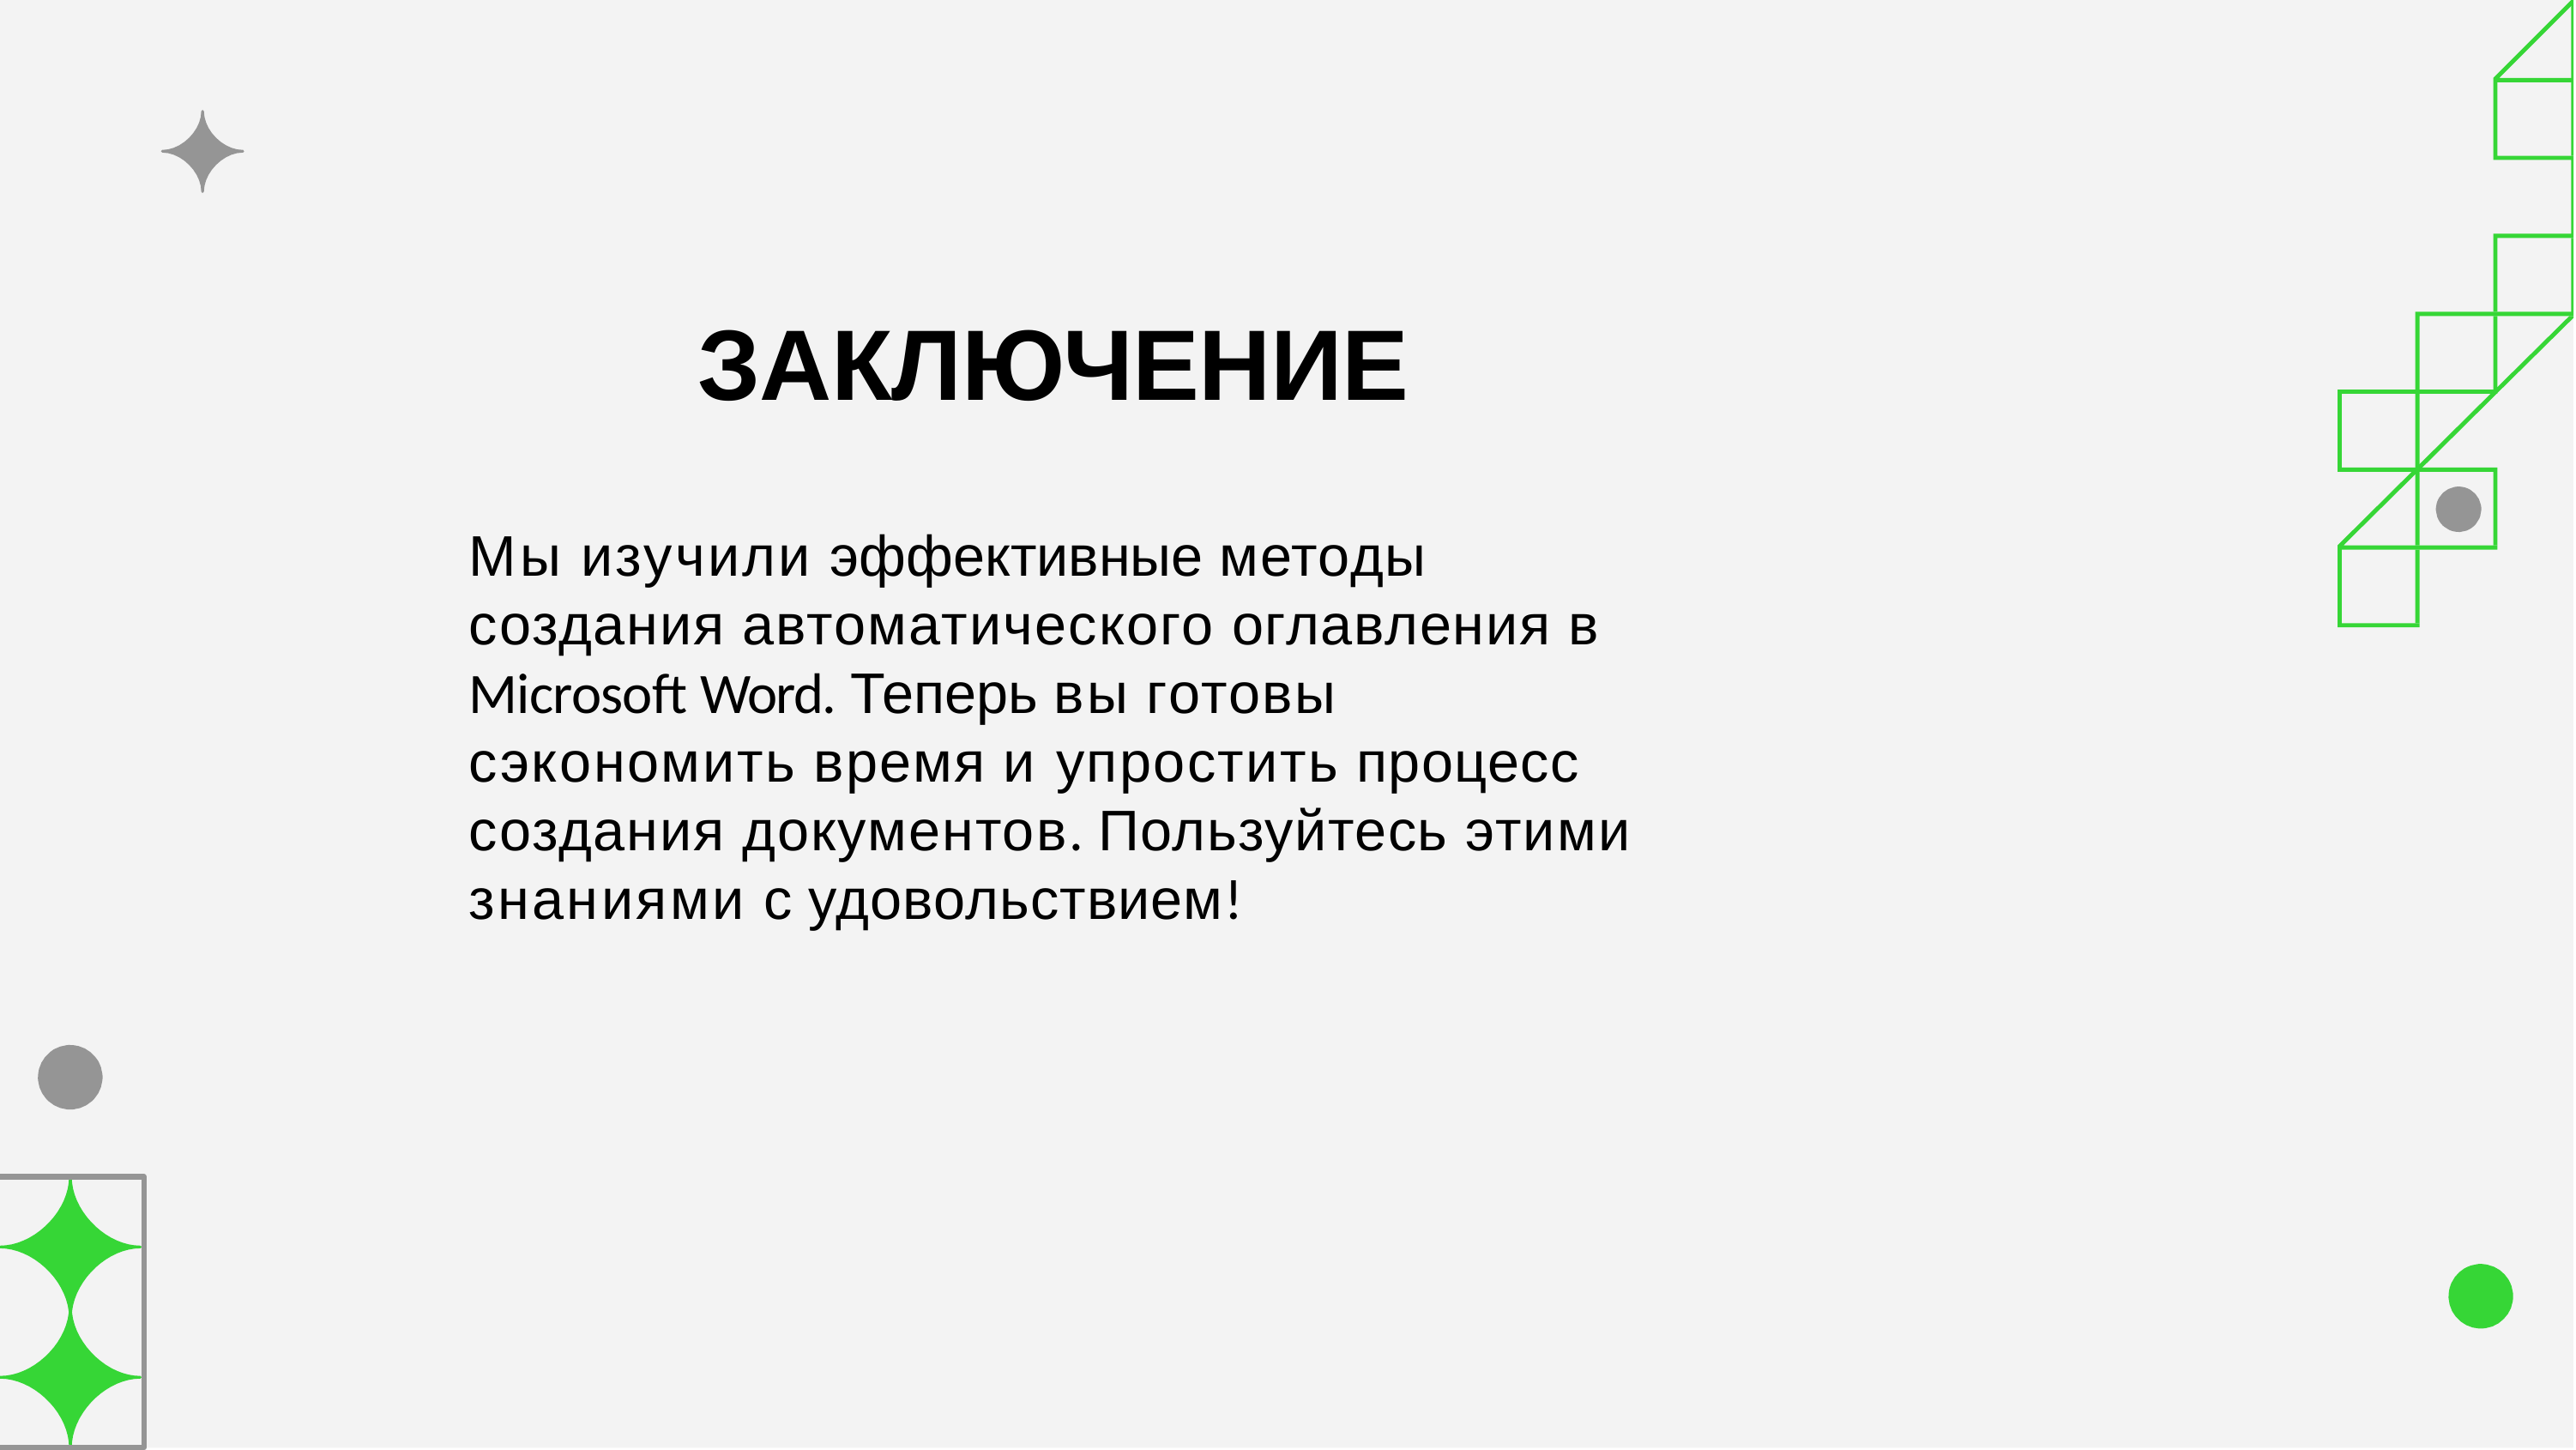

# ЗАКЛЮЧЕНИЕ
Мы изучили эффективные методы создания автоматического оглавления в Microsoft Word. Теперь вы готовы сэкономить время и упростить процесс создания документов. Пользуйтесь этими знаниями с удовольствием!